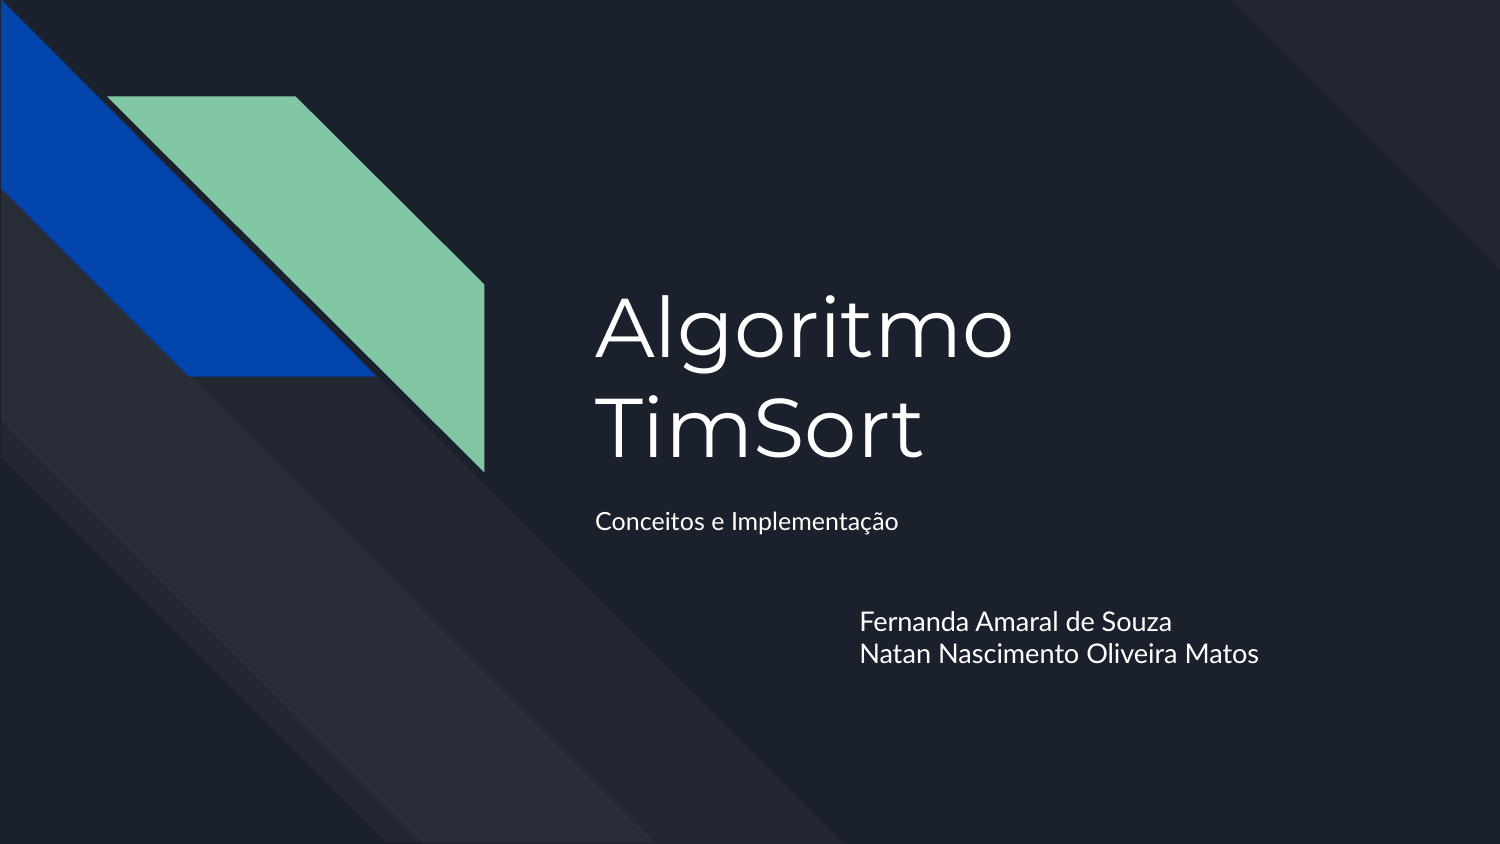

# Algoritmo
TimSort
Conceitos e Implementação

Fernanda Amaral de Souza
Natan Nascimento Oliveira Matos